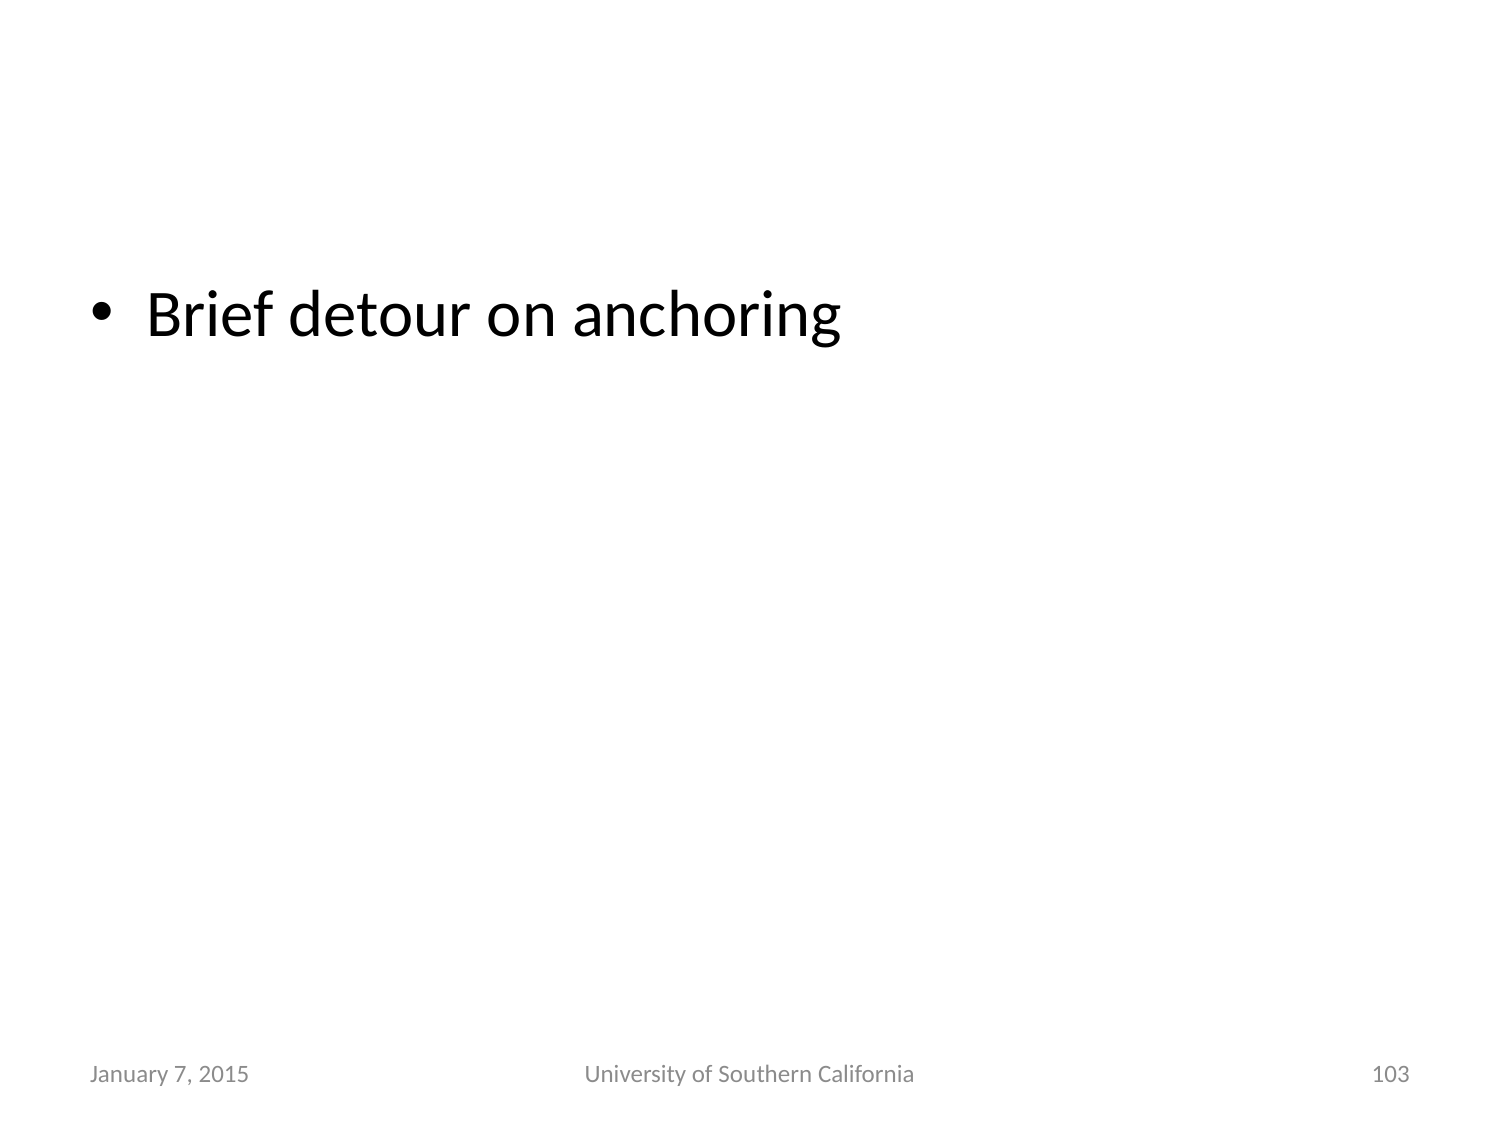

Brief detour on anchoring
January 7, 2015
University of Southern California
103